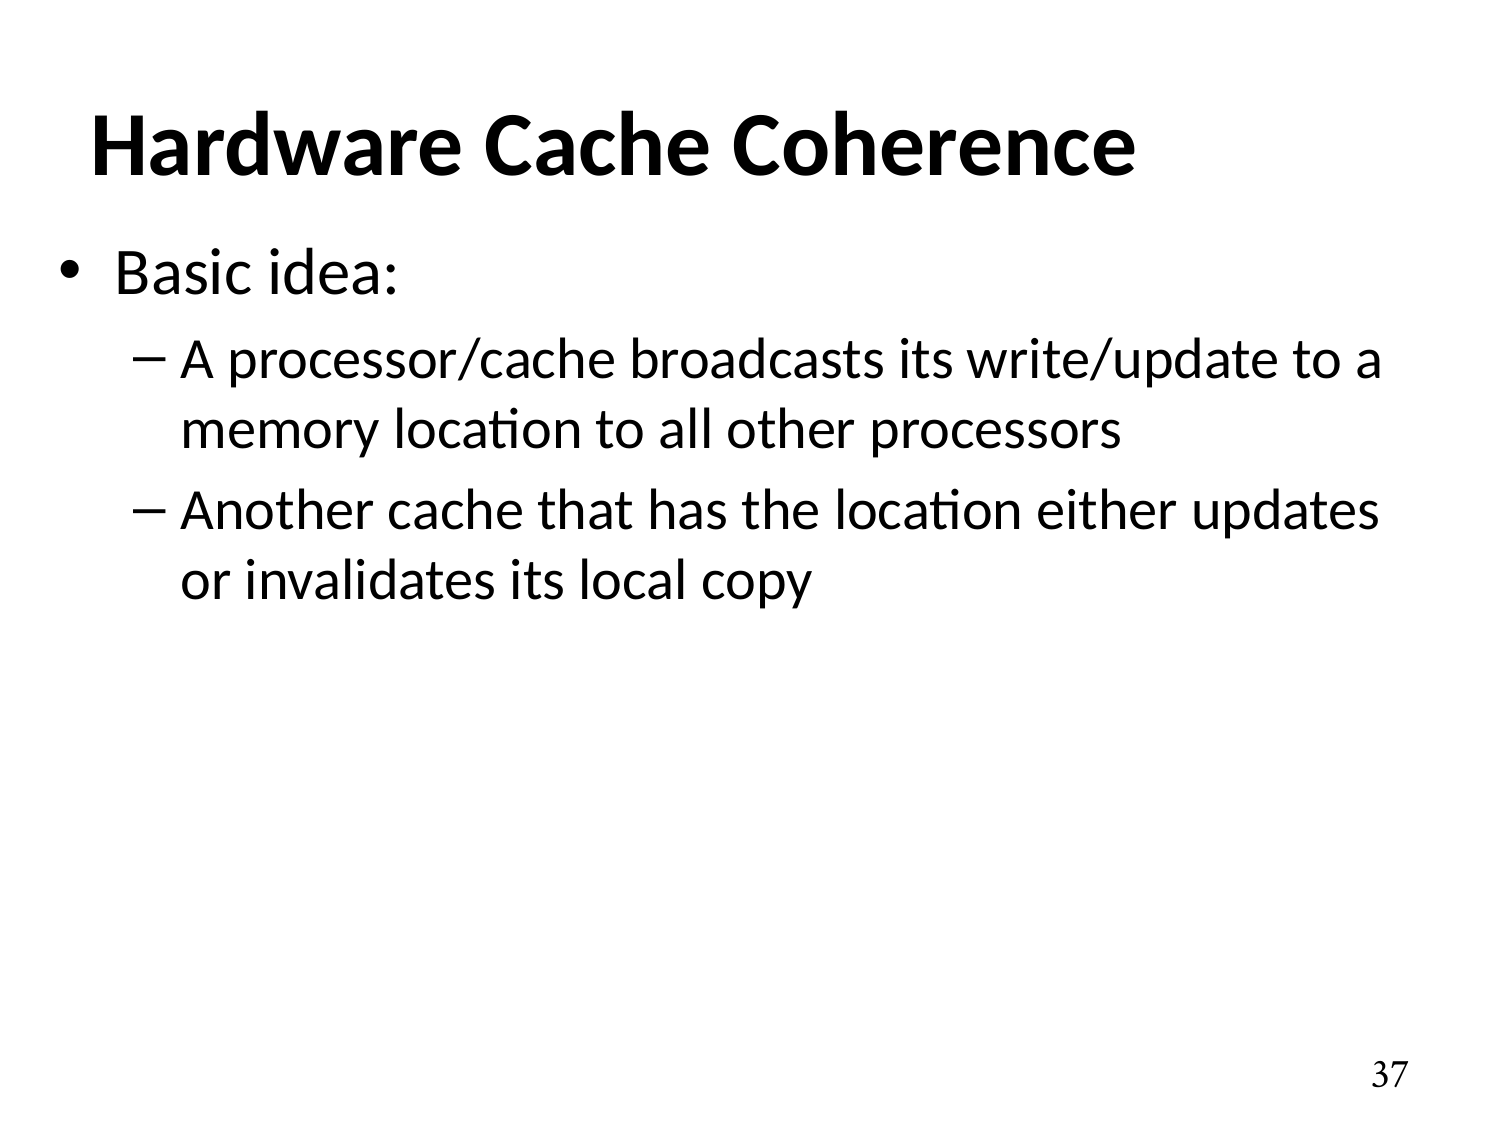

# Hardware Cache Coherence
Basic idea:
A processor/cache broadcasts its write/update to a memory location to all other processors
Another cache that has the location either updates or invalidates its local copy

37